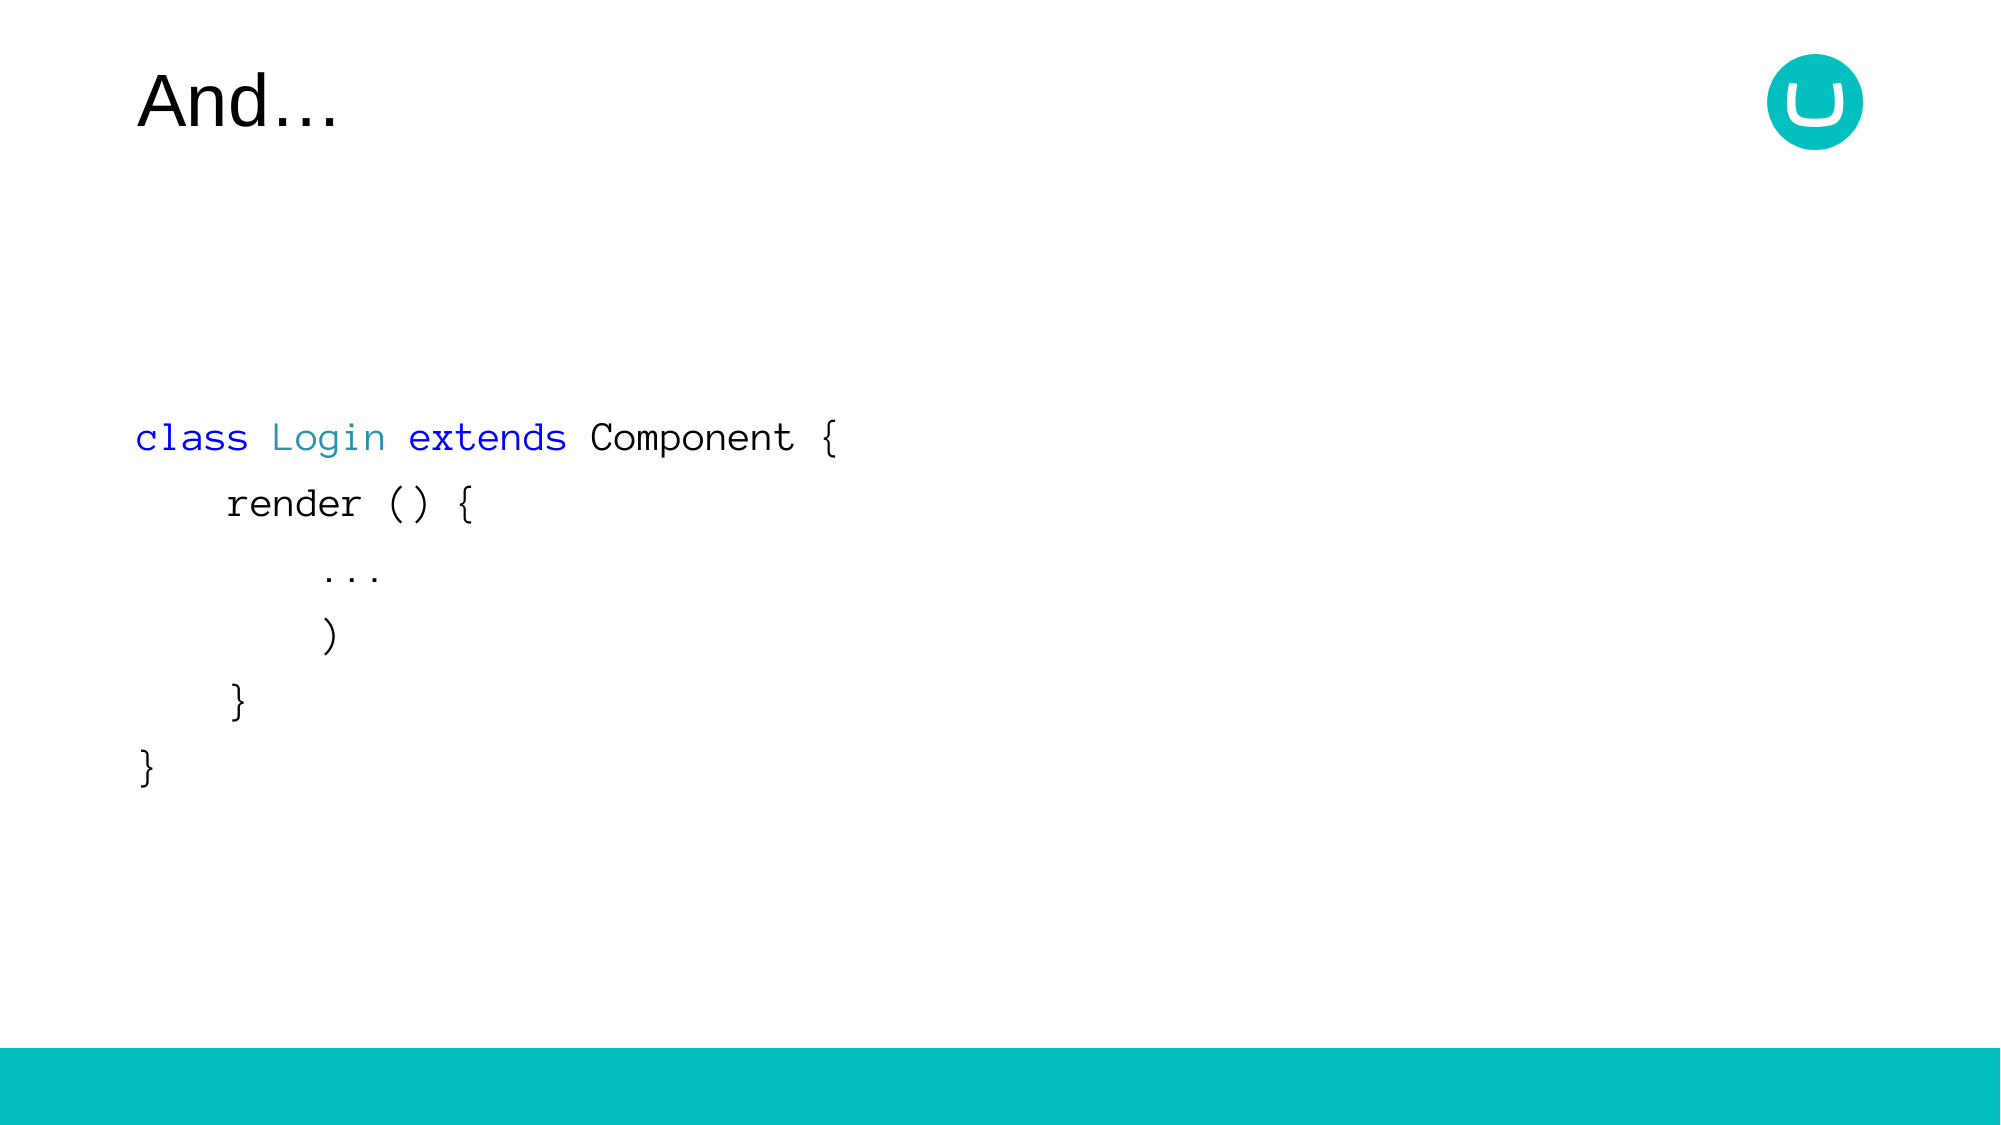

# And…
class Login extends Component {
    render () {
        ...
        )
    }
}